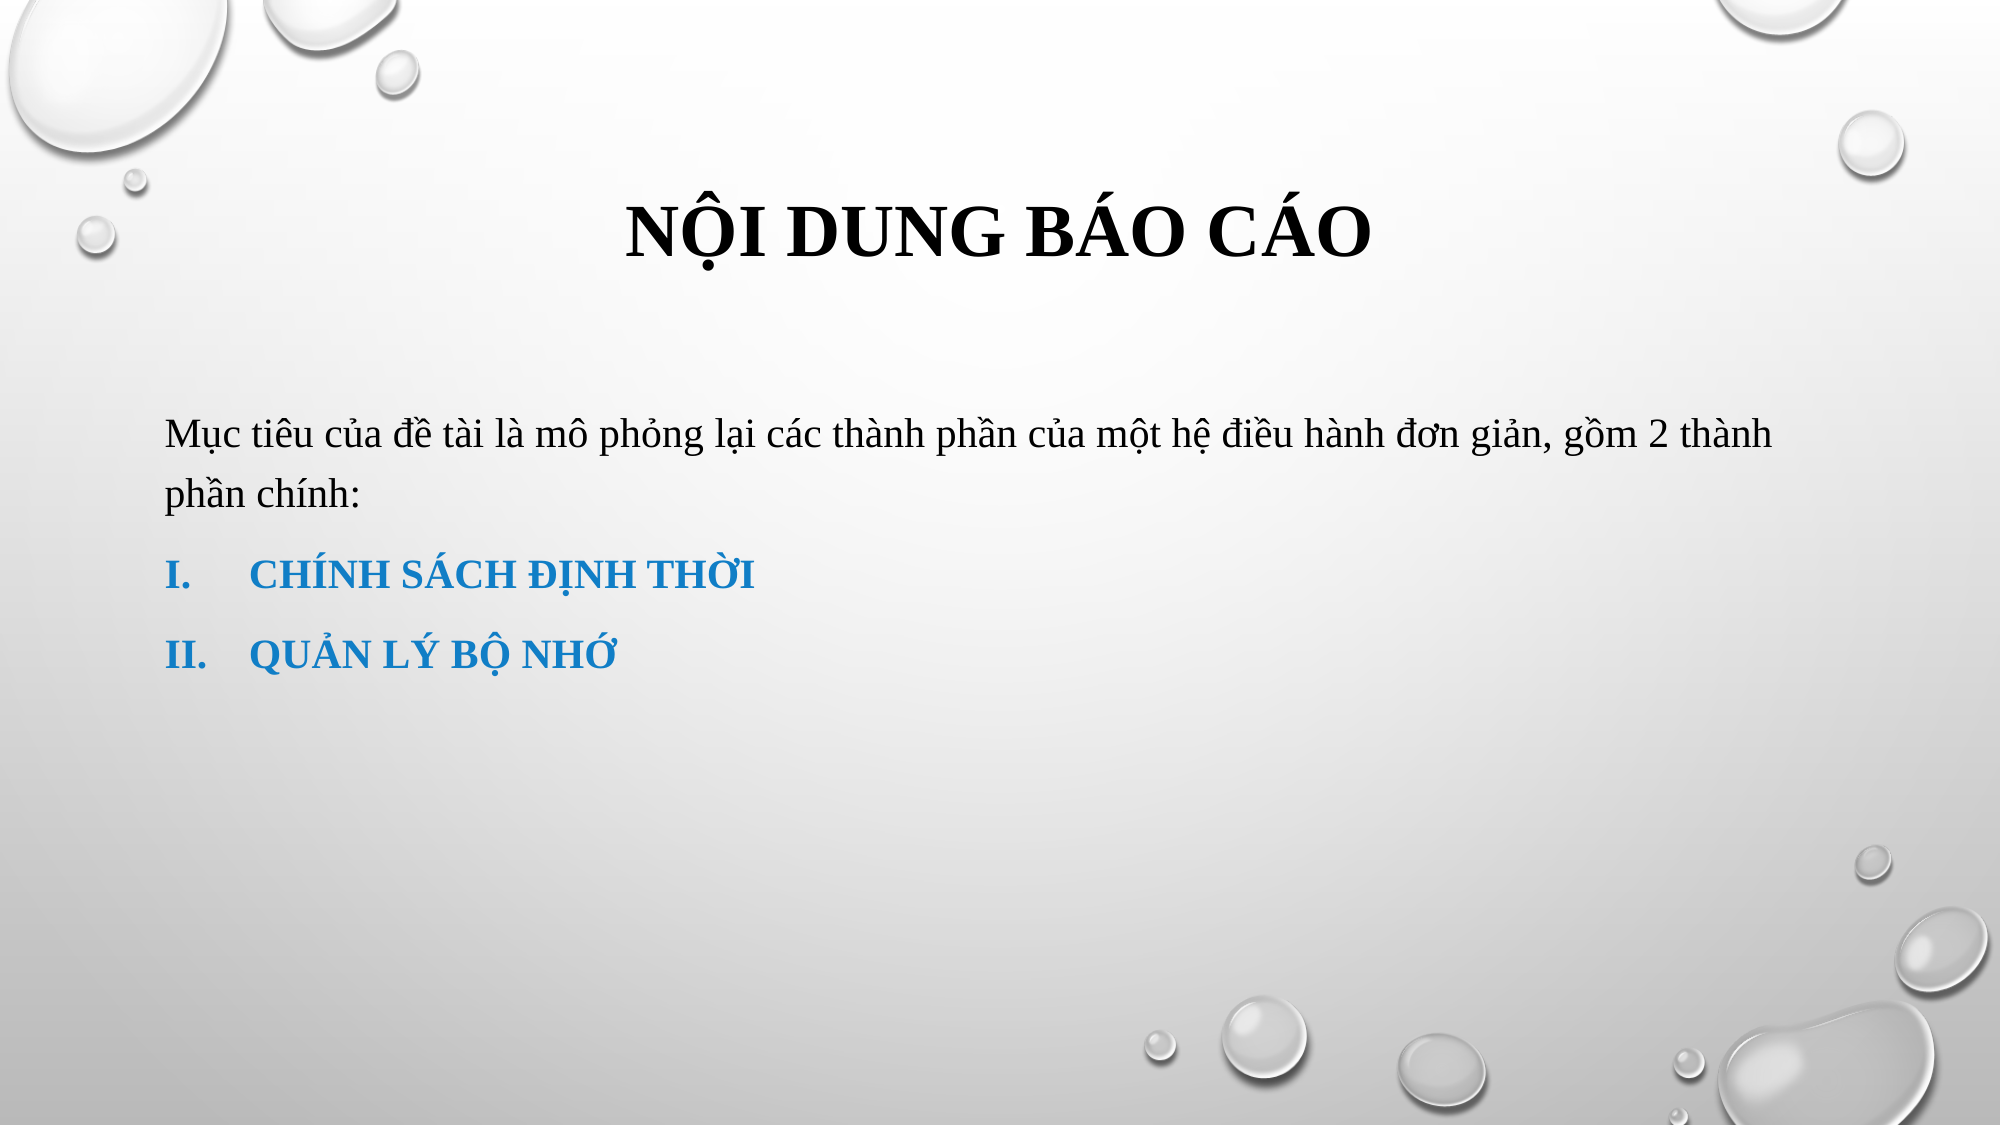

# Nội dung báo cáo
Mục tiêu của đề tài là mô phỏng lại các thành phần của một hệ điều hành đơn giản, gồm 2 thành phần chính:
CHính sách định thời
Quản lý bộ nhớ